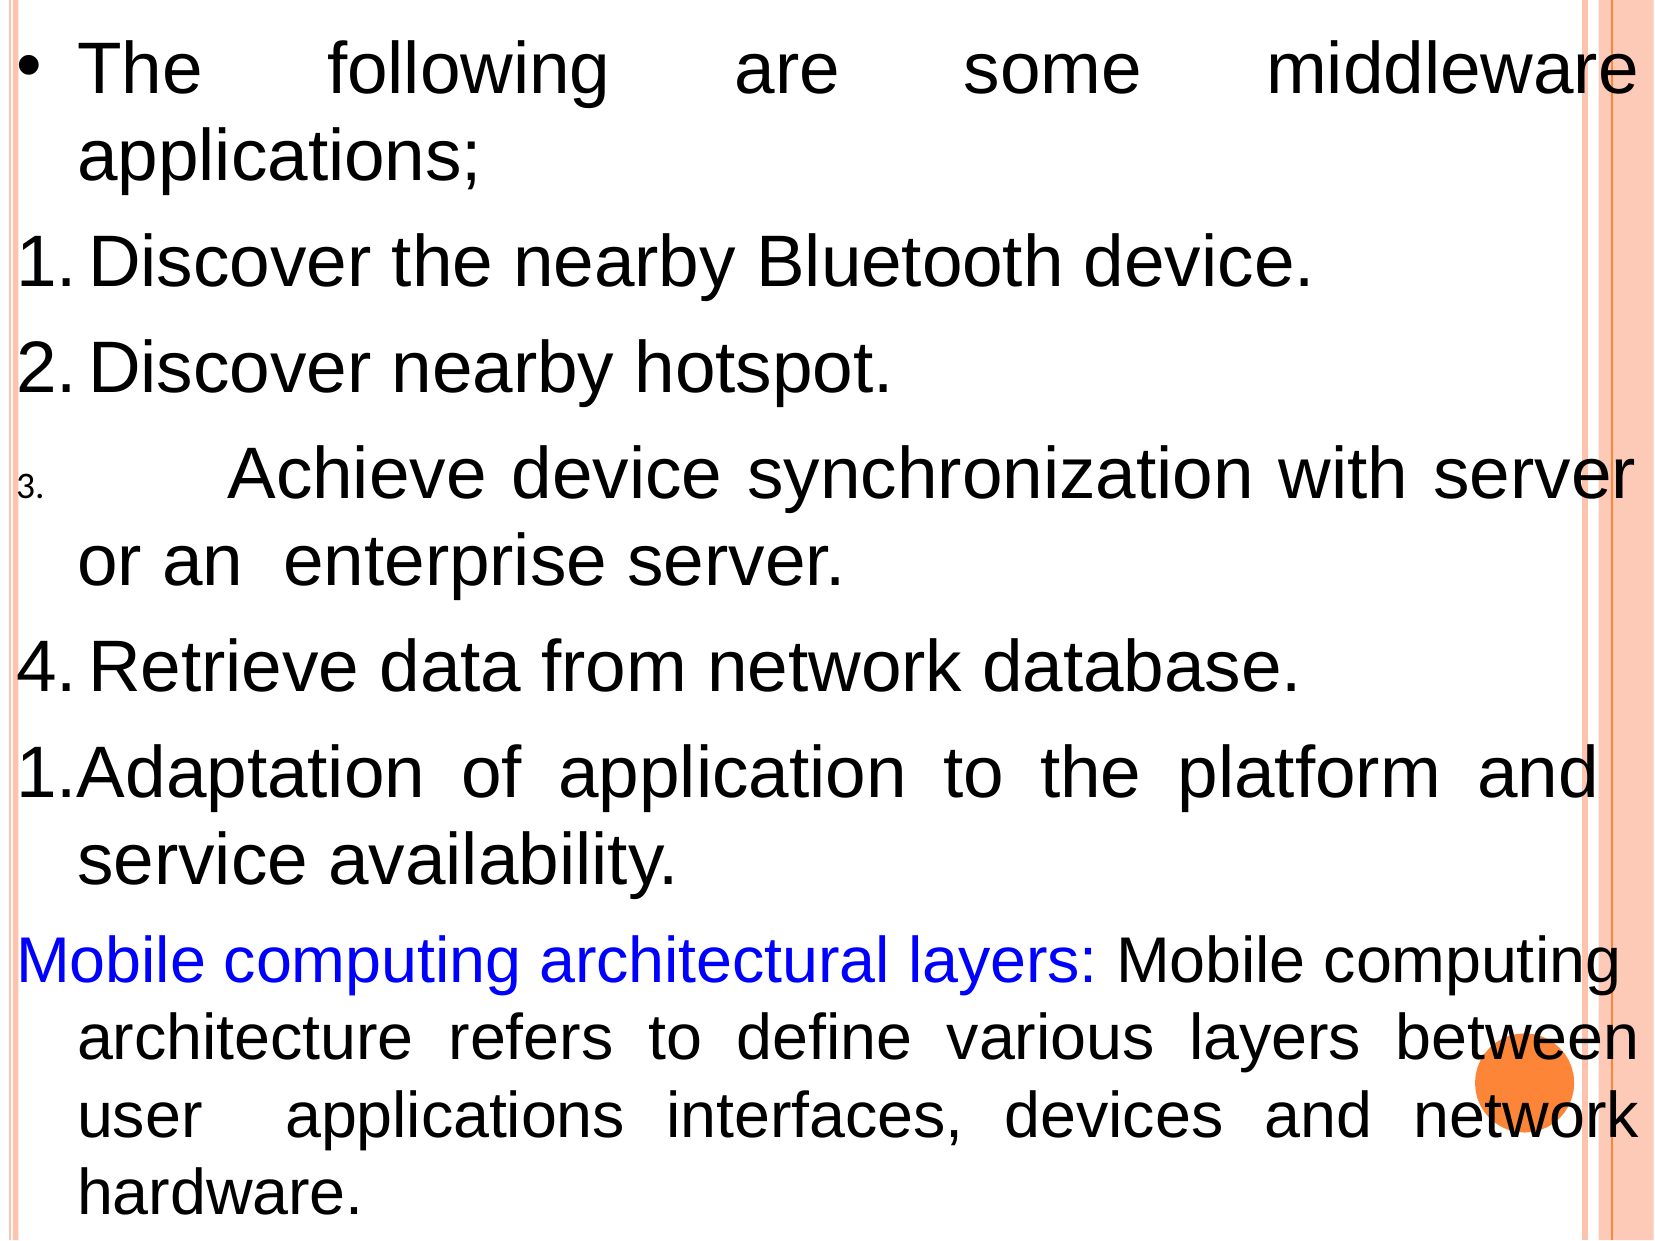

The following are some middleware applications;
Discover the nearby Bluetooth device.
Discover nearby hotspot.
	Achieve device synchronization with server or an  enterprise server.
Retrieve data from network database.
1.Adaptation of application to the platform and  service availability.
Mobile computing architectural layers: Mobile computing  architecture refers to define various layers between user  applications interfaces, devices and network hardware.